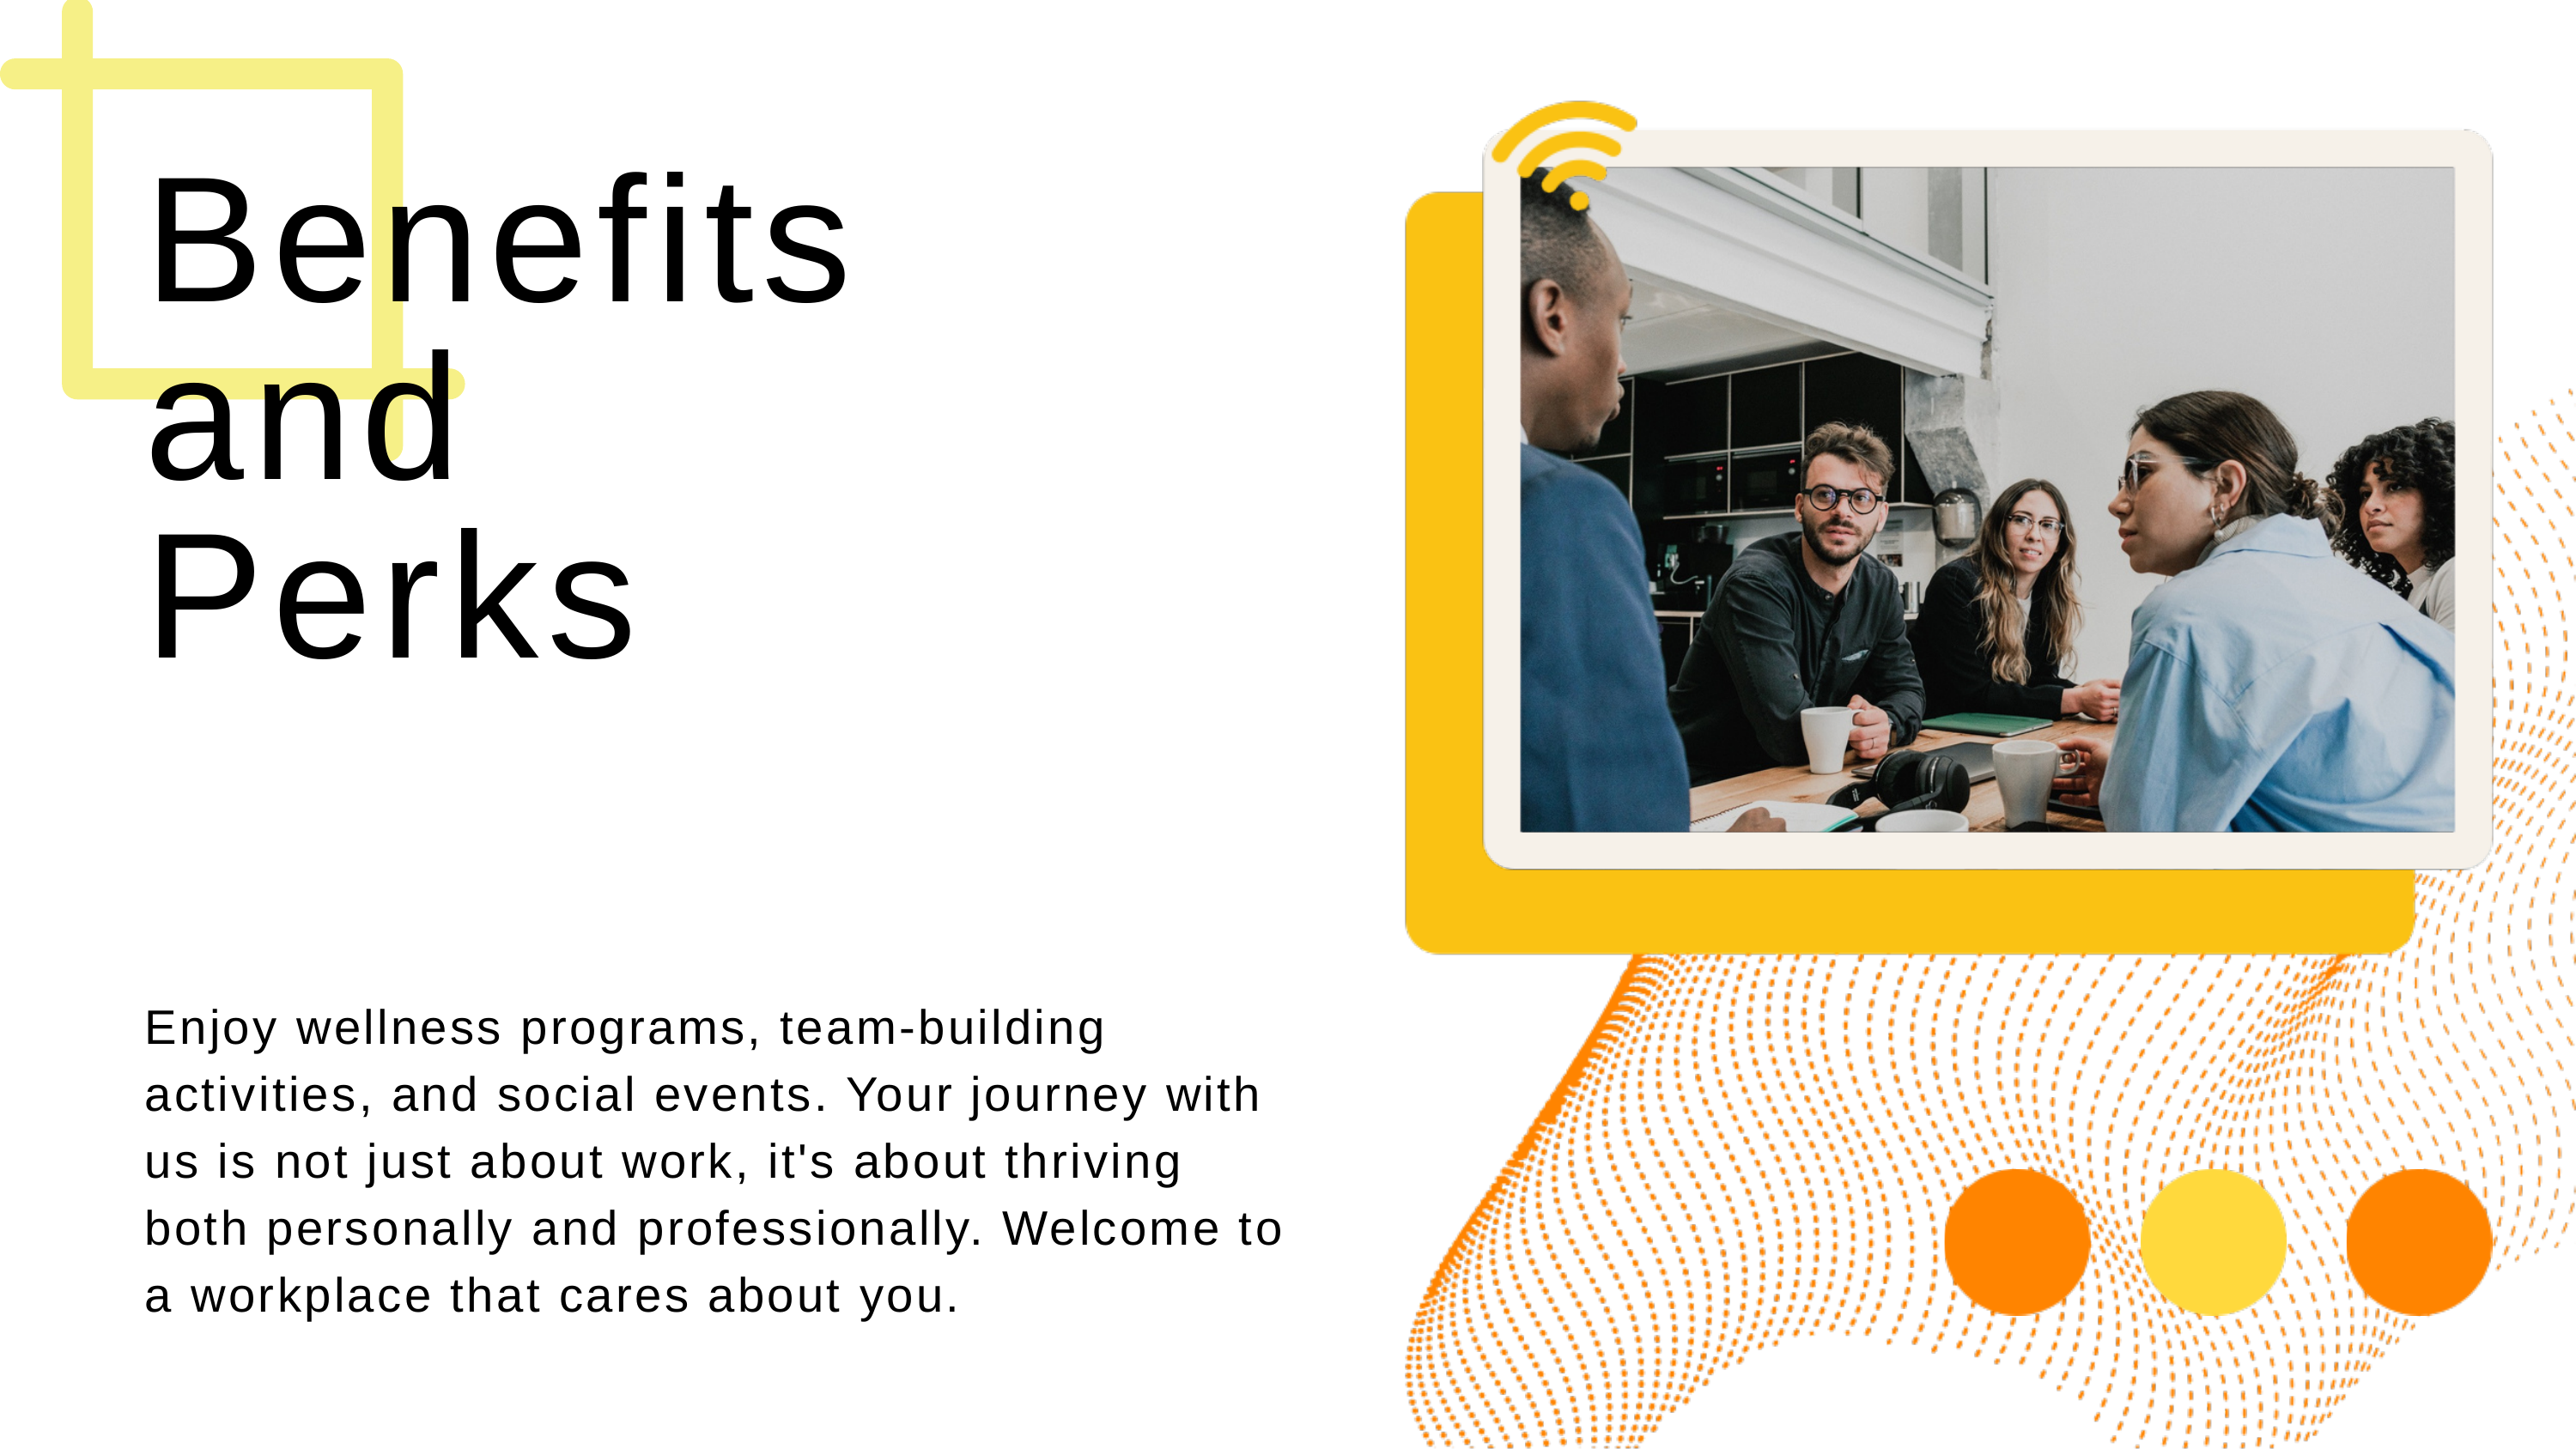

Benefits and
Perks

Enjoy wellness programs, team-building activities, and social events. Your journey with us is not just about work, it's about thriving both personally and professionally. Welcome to a workplace that cares about you.